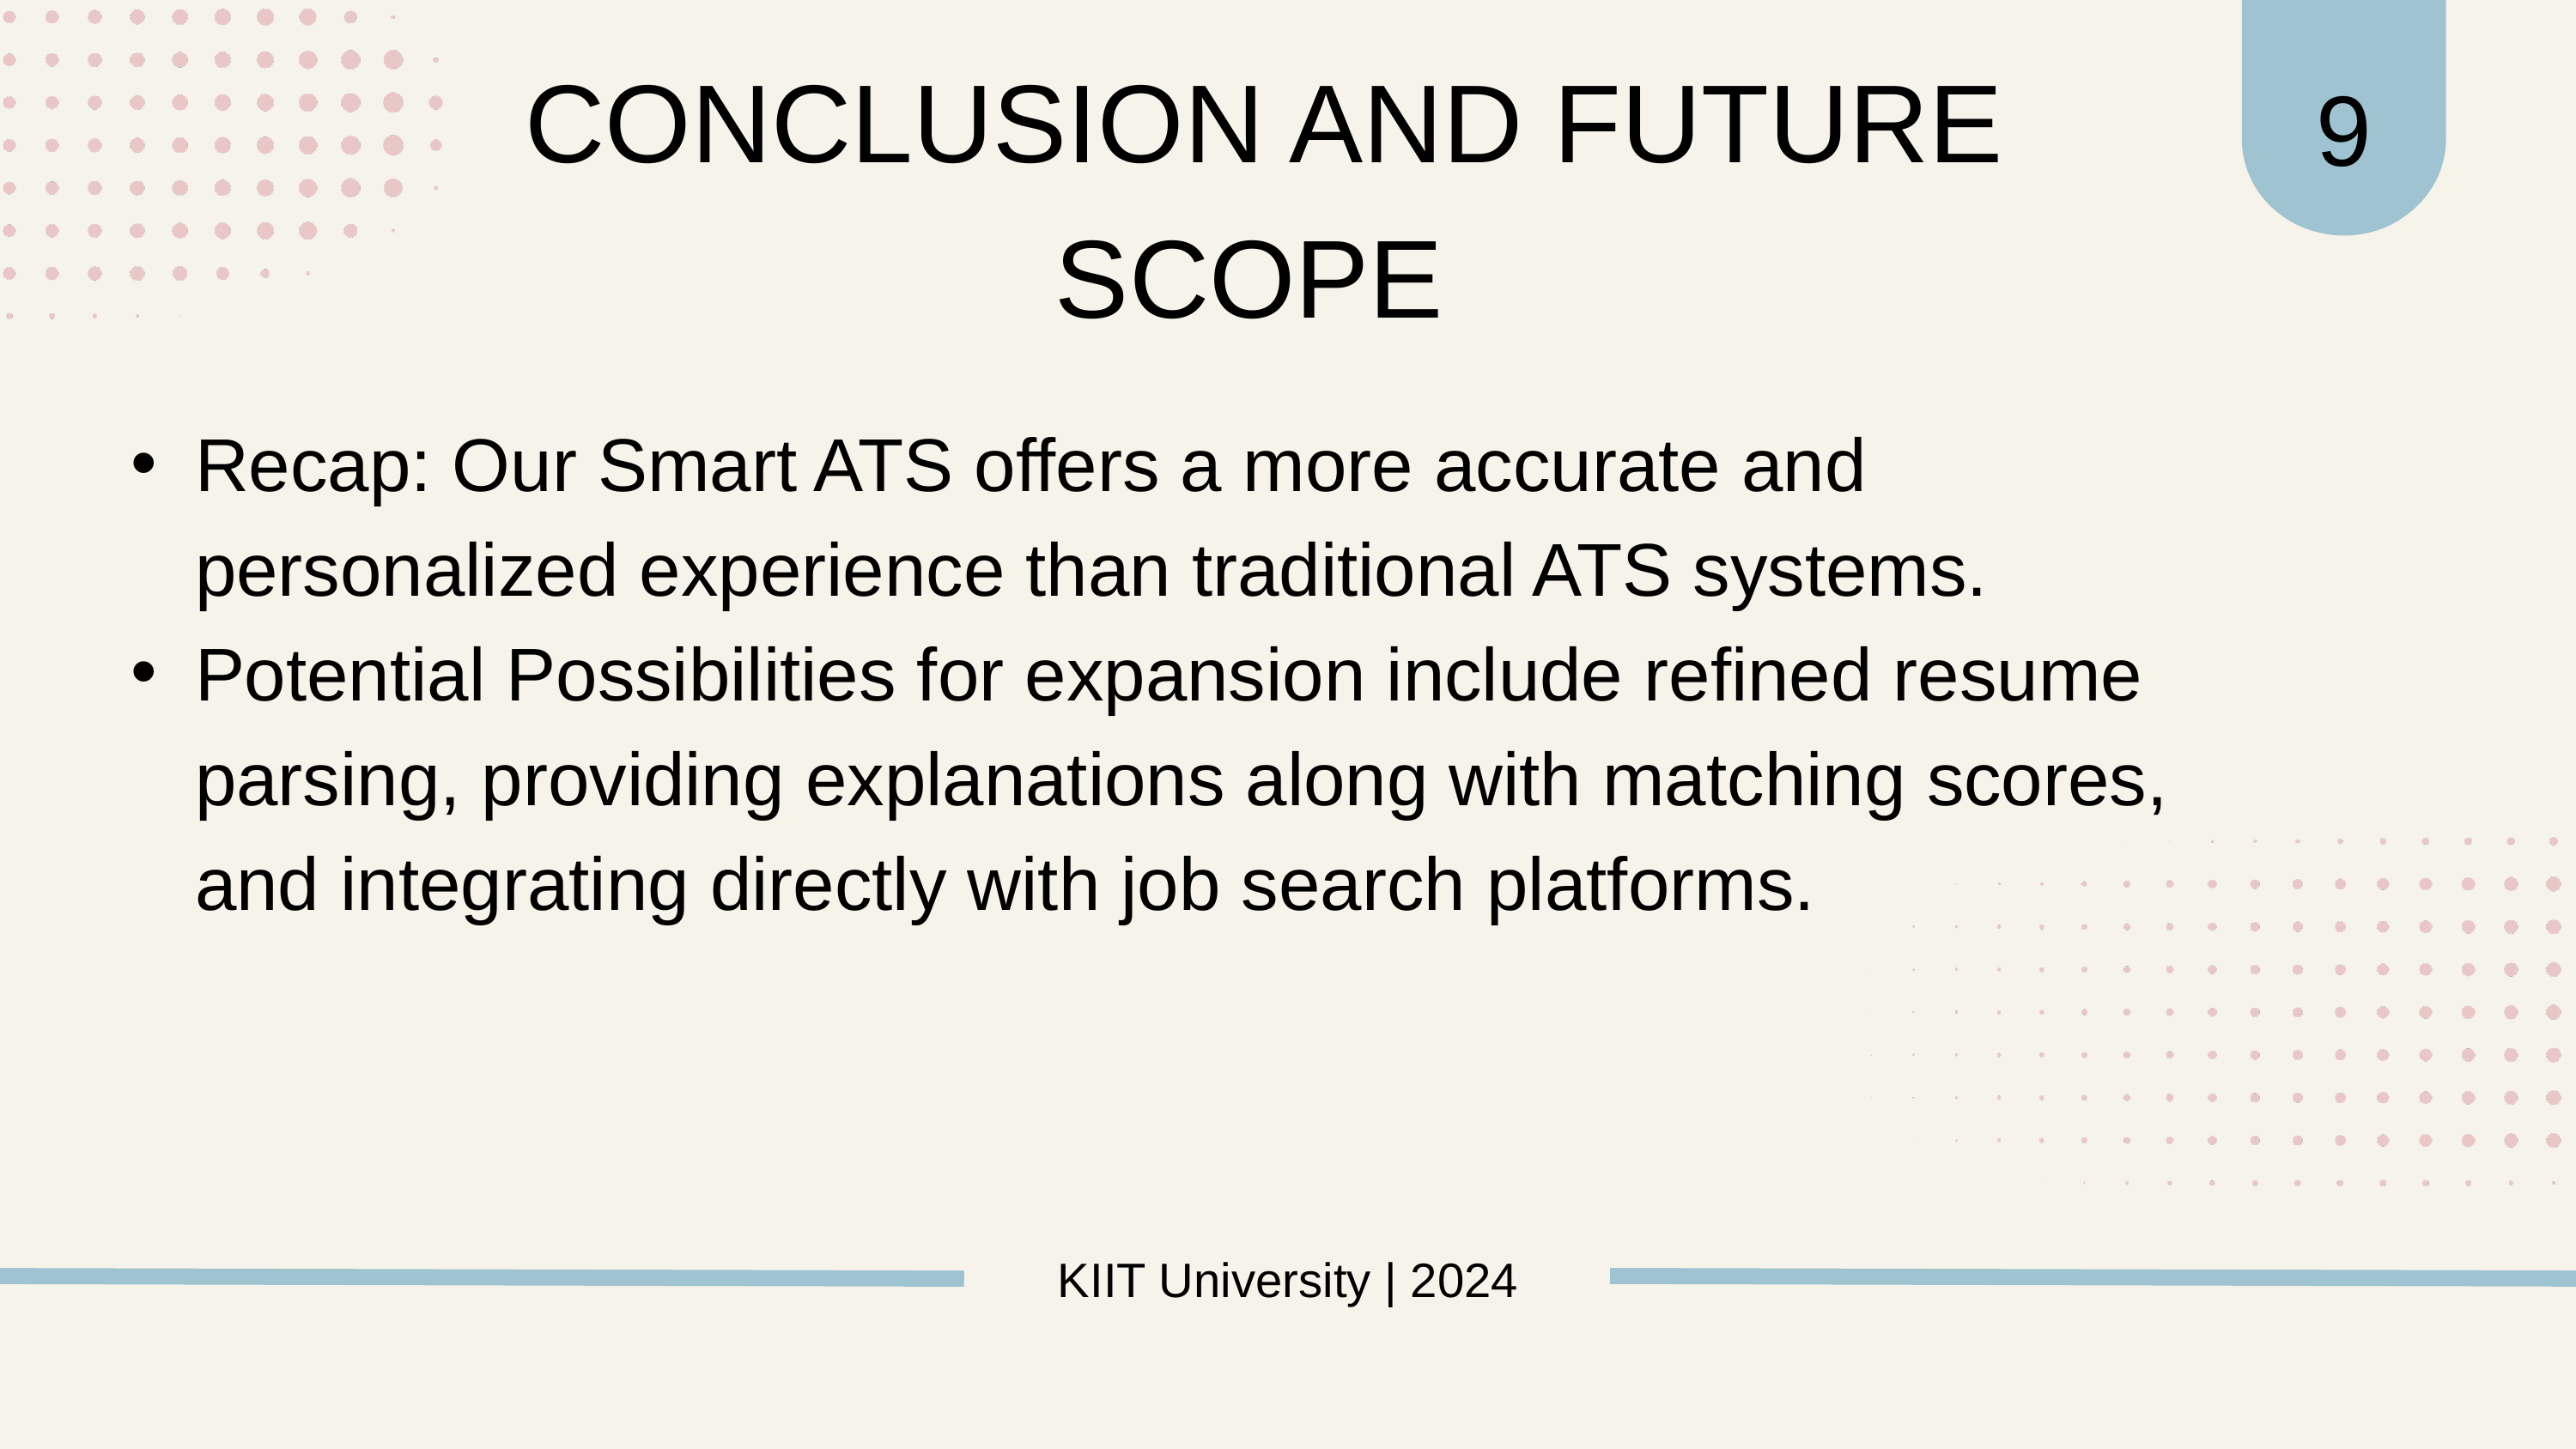

9

CONCLUSION AND FUTURE SCOPE
Recap: Our Smart ATS offers a more accurate and personalized experience than traditional ATS systems.
Potential Possibilities for expansion include refined resume parsing, providing explanations along with matching scores, and integrating directly with job search platforms.

KIIT University | 2024